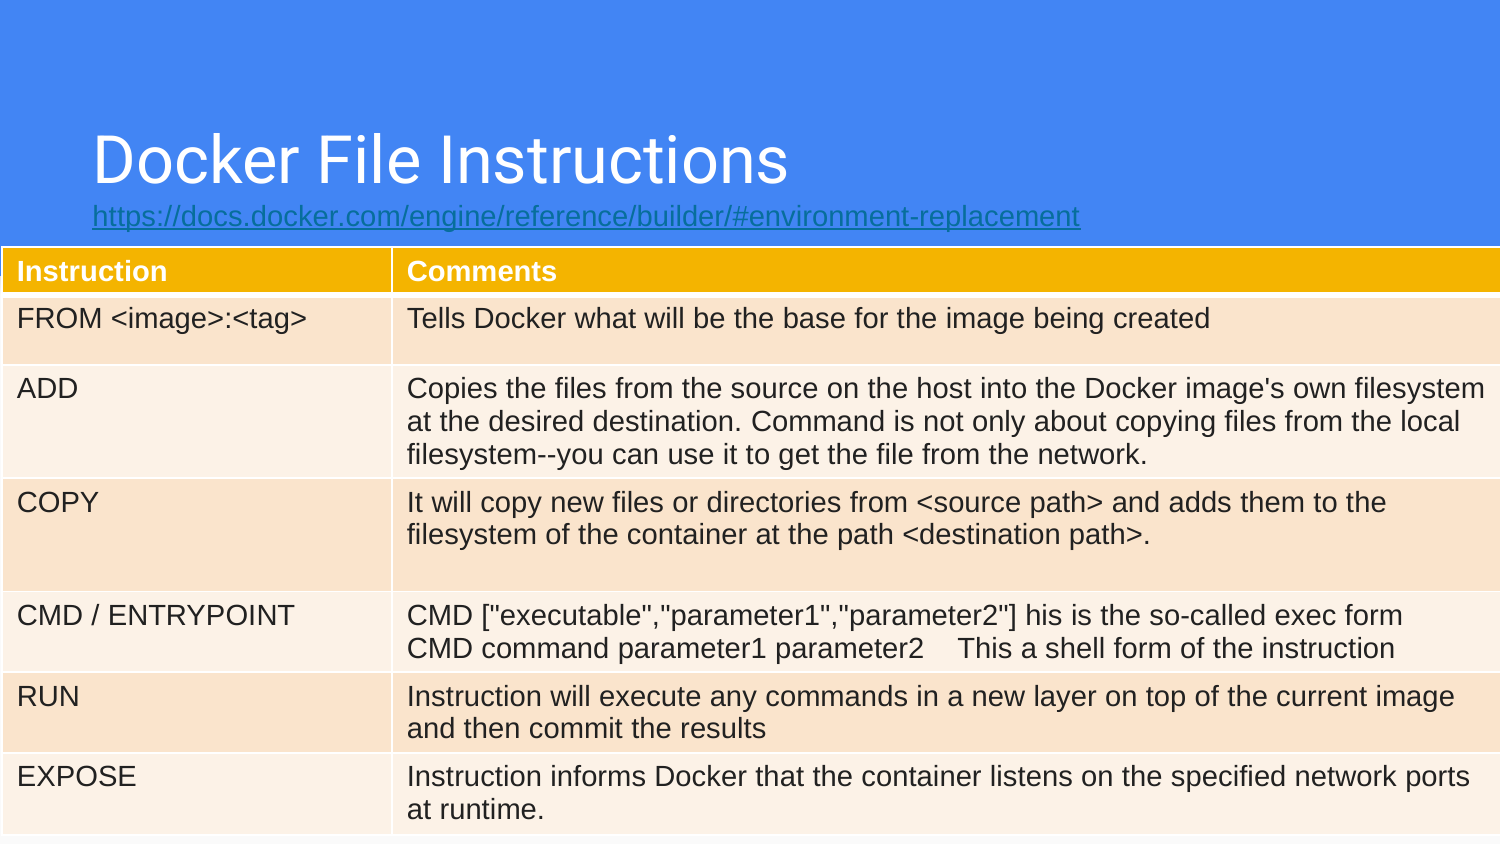

# Docker File Instructions https://docs.docker.com/engine/reference/builder/#environment-replacement
| Instruction | Comments |
| --- | --- |
| FROM <image>:<tag> | Tells Docker what will be the base for the image being created |
| ADD | Copies the files from the source on the host into the Docker image's own filesystem at the desired destination. Command is not only about copying files from the local filesystem--you can use it to get the file from the network. |
| COPY | It will copy new files or directories from <source path> and adds them to the filesystem of the container at the path <destination path>. |
| CMD / ENTRYPOINT | CMD ["executable","parameter1","parameter2"] his is the so-called exec form CMD command parameter1 parameter2  This a shell form of the instruction |
| RUN | Instruction will execute any commands in a new layer on top of the current image and then commit the results |
| EXPOSE | Instruction informs Docker that the container listens on the specified network ports at runtime. |